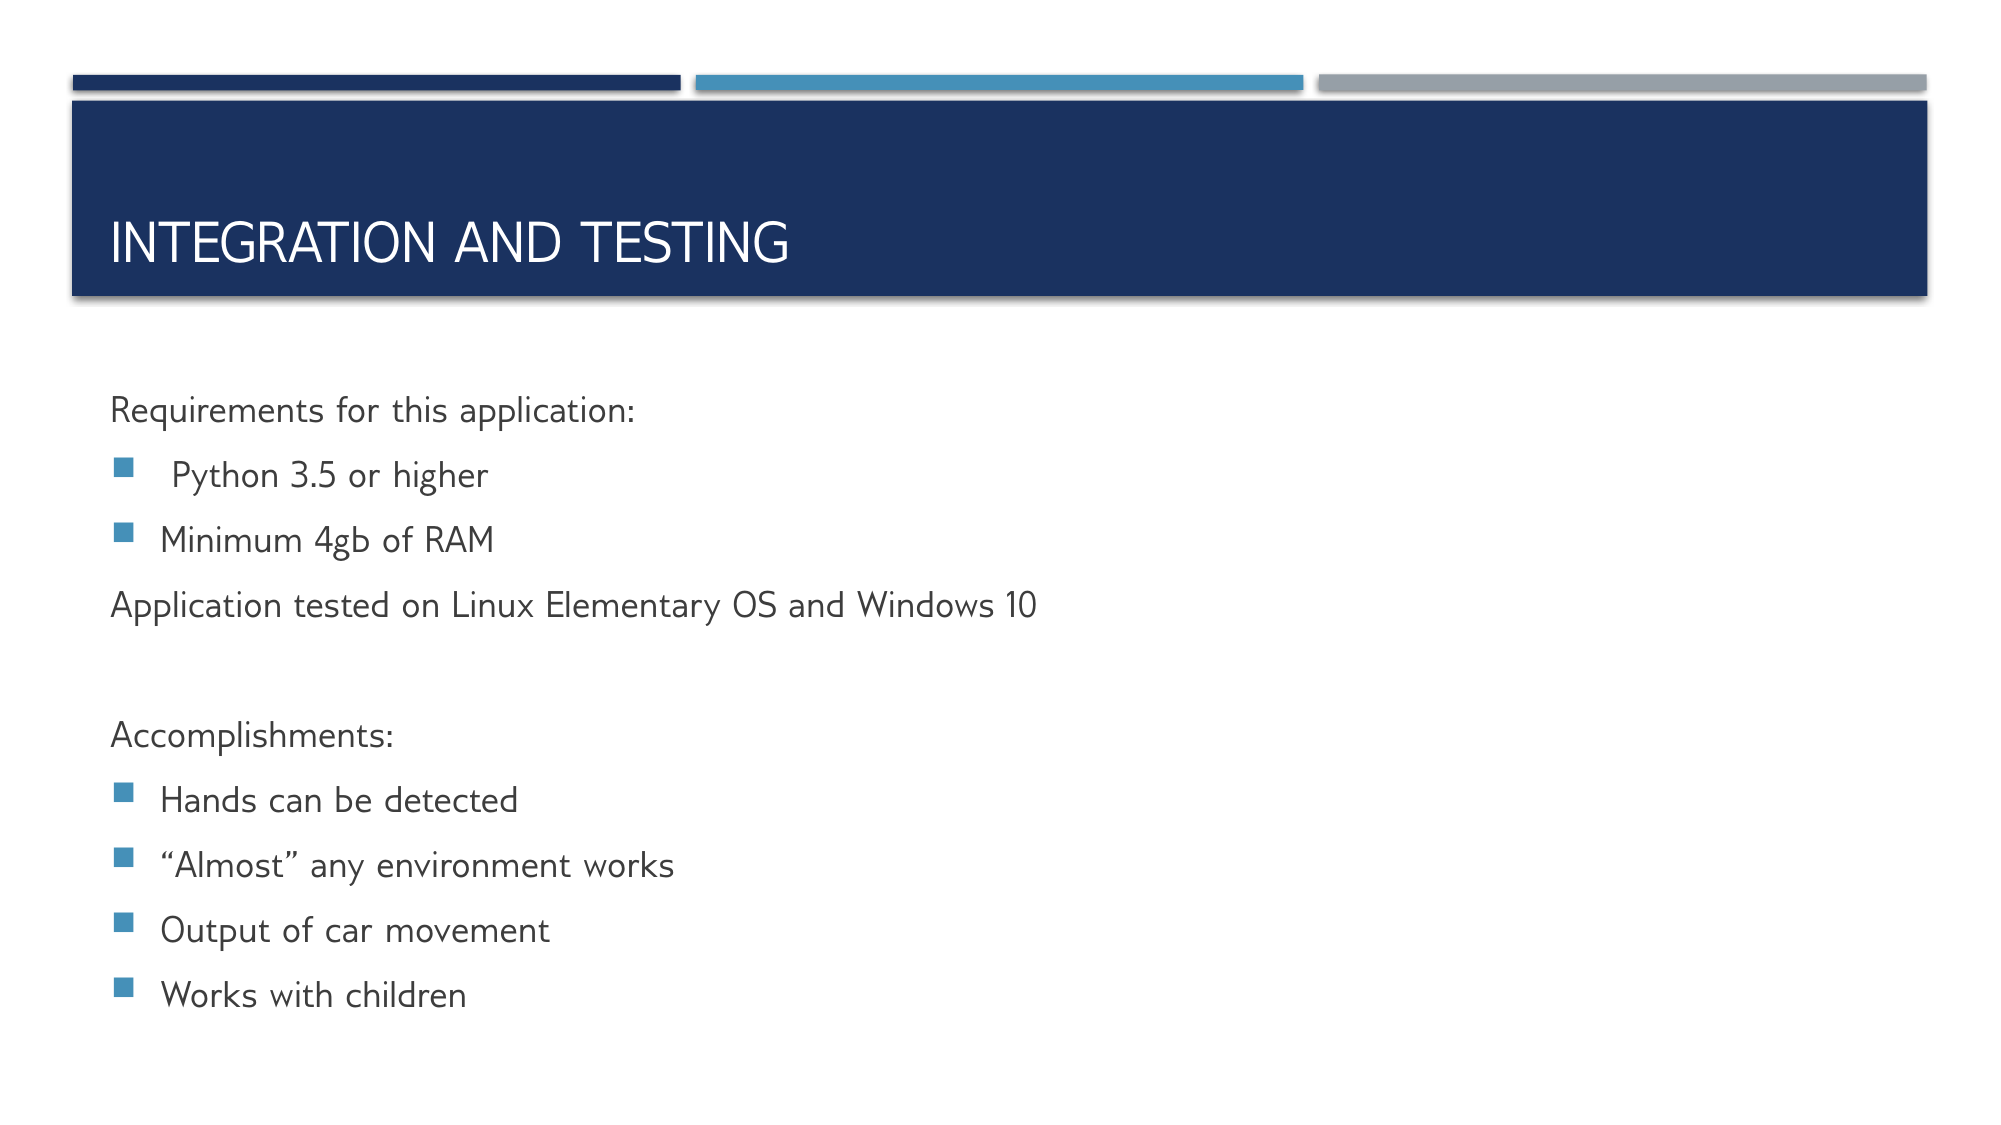

# Integration and Testing

Requirements for this application:
 Python 3.5 or higher
Minimum 4gb of RAM
Application tested on Linux Elementary OS and Windows 10

Accomplishments:
Hands can be detected
“Almost” any environment works
Output of car movement
Works with children